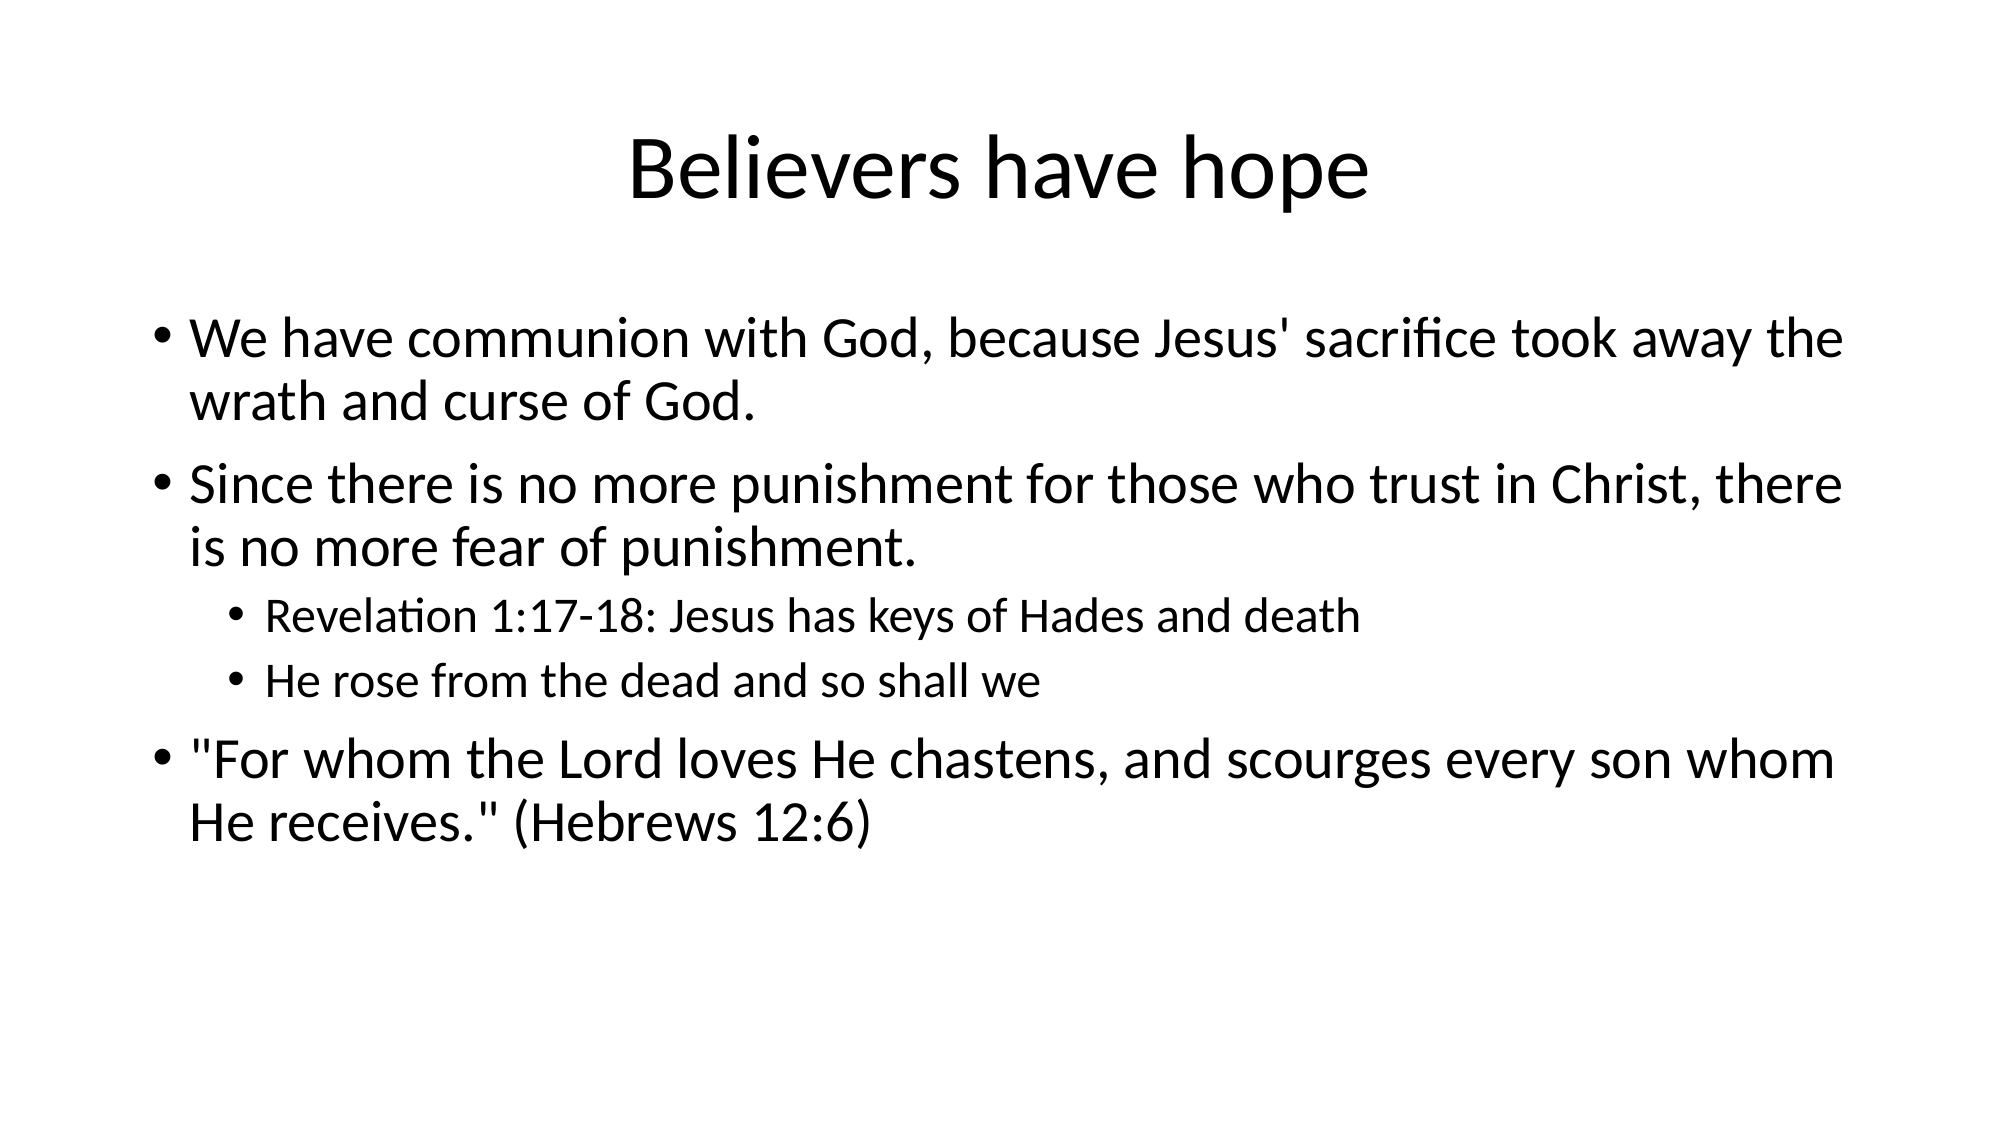

# Believers have hope
We have communion with God, because Jesus' sacrifice took away the wrath and curse of God.
Since there is no more punishment for those who trust in Christ, there is no more fear of punishment.
Revelation 1:17-18: Jesus has keys of Hades and death
He rose from the dead and so shall we
"For whom the Lord loves He chastens, and scourges every son whom He receives." (Hebrews 12:6)